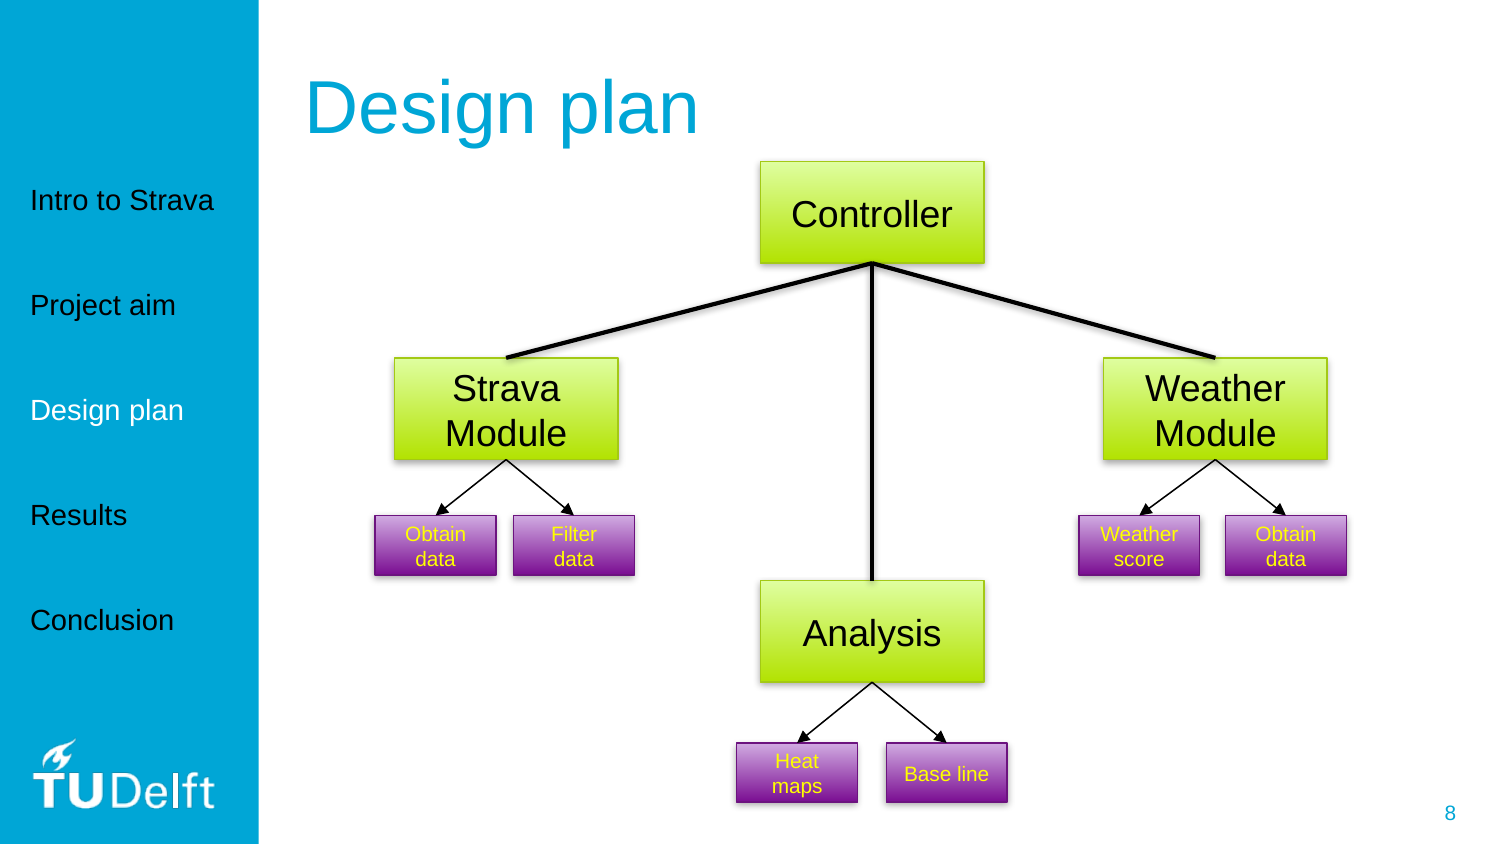

# Design plan
Controller
Intro to Strava

Project aim

Design plan

Results

Conclusion

Strava Module
Weather Module
Obtain data
Filter data
Weather score
Obtain data
Analysis
Heat maps
Base line